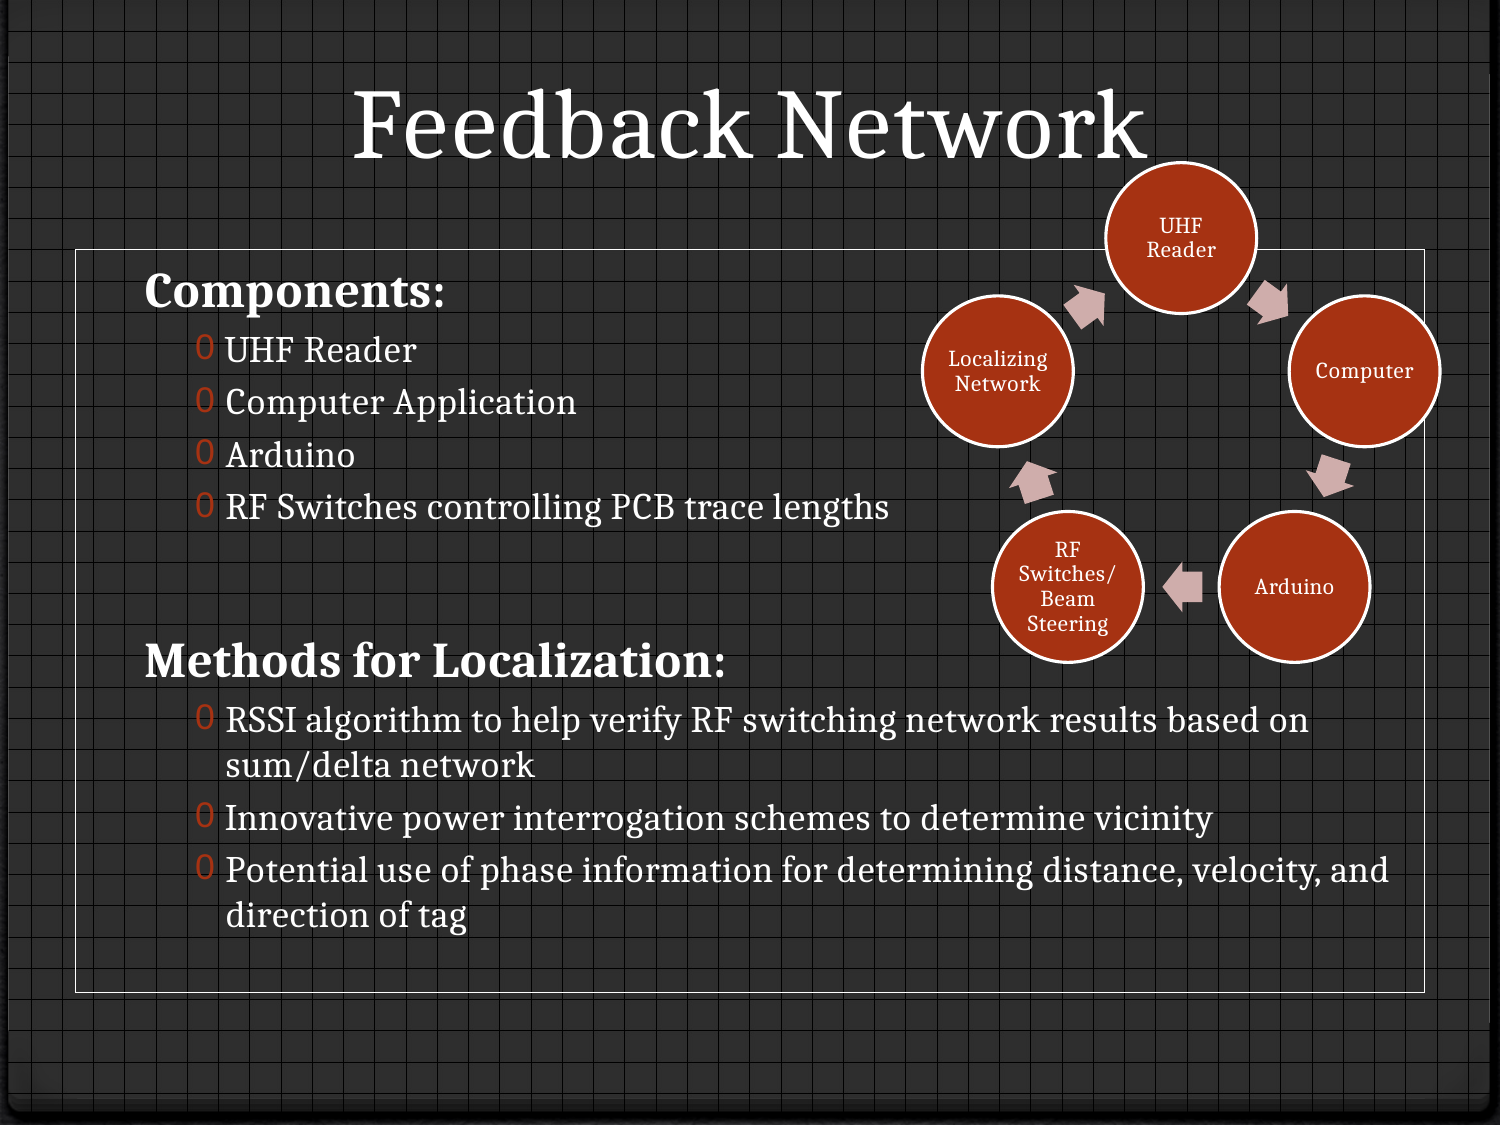

# Feedback Network
UHF Reader

Computer

Arduino

RF Switches/ Beam Steering

Localizing Network

Components:
UHF Reader
Computer Application
Arduino
RF Switches controlling PCB trace lengths
Methods for Localization:
RSSI algorithm to help verify RF switching network results based on sum/delta network
Innovative power interrogation schemes to determine vicinity
Potential use of phase information for determining distance, velocity, and direction of tag